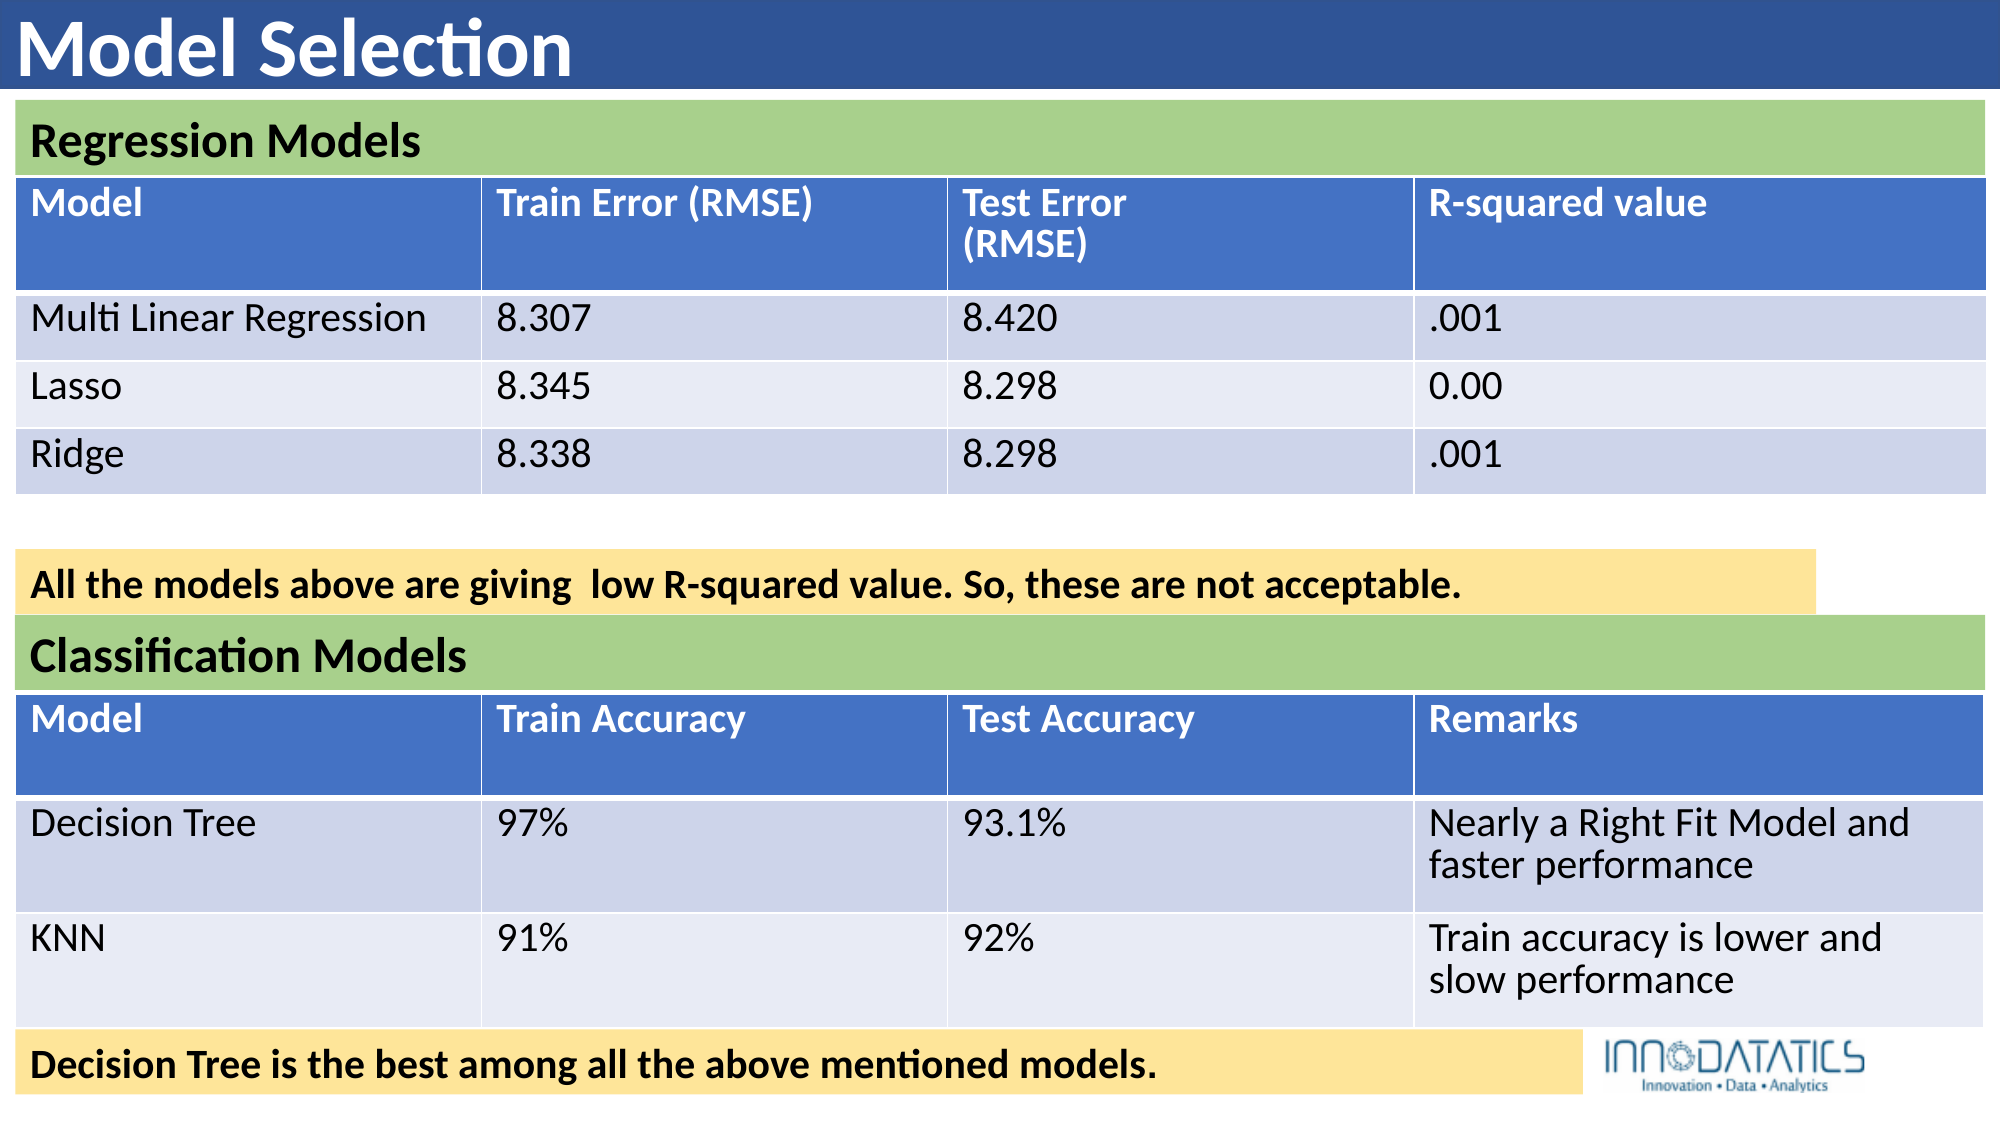

Model Selection
Regression Models
| Model | Train Error (RMSE) | Test Error (RMSE) | R-squared value |
| --- | --- | --- | --- |
| Multi Linear Regression | 8.307 | 8.420 | .001 |
| Lasso | 8.345 | 8.298 | 0.00 |
| Ridge | 8.338 | 8.298 | .001 |
All the models above are giving  low R-squared value. So, these are not acceptable.
Classification Models
| Model | Train Accuracy | Test Accuracy | Remarks |
| --- | --- | --- | --- |
| Decision Tree | 97% | 93.1% | Nearly a Right Fit Model and faster performance |
| KNN | 91% | 92% | Train accuracy is lower and slow performance |
Decision Tree is the best among all the above mentioned models.